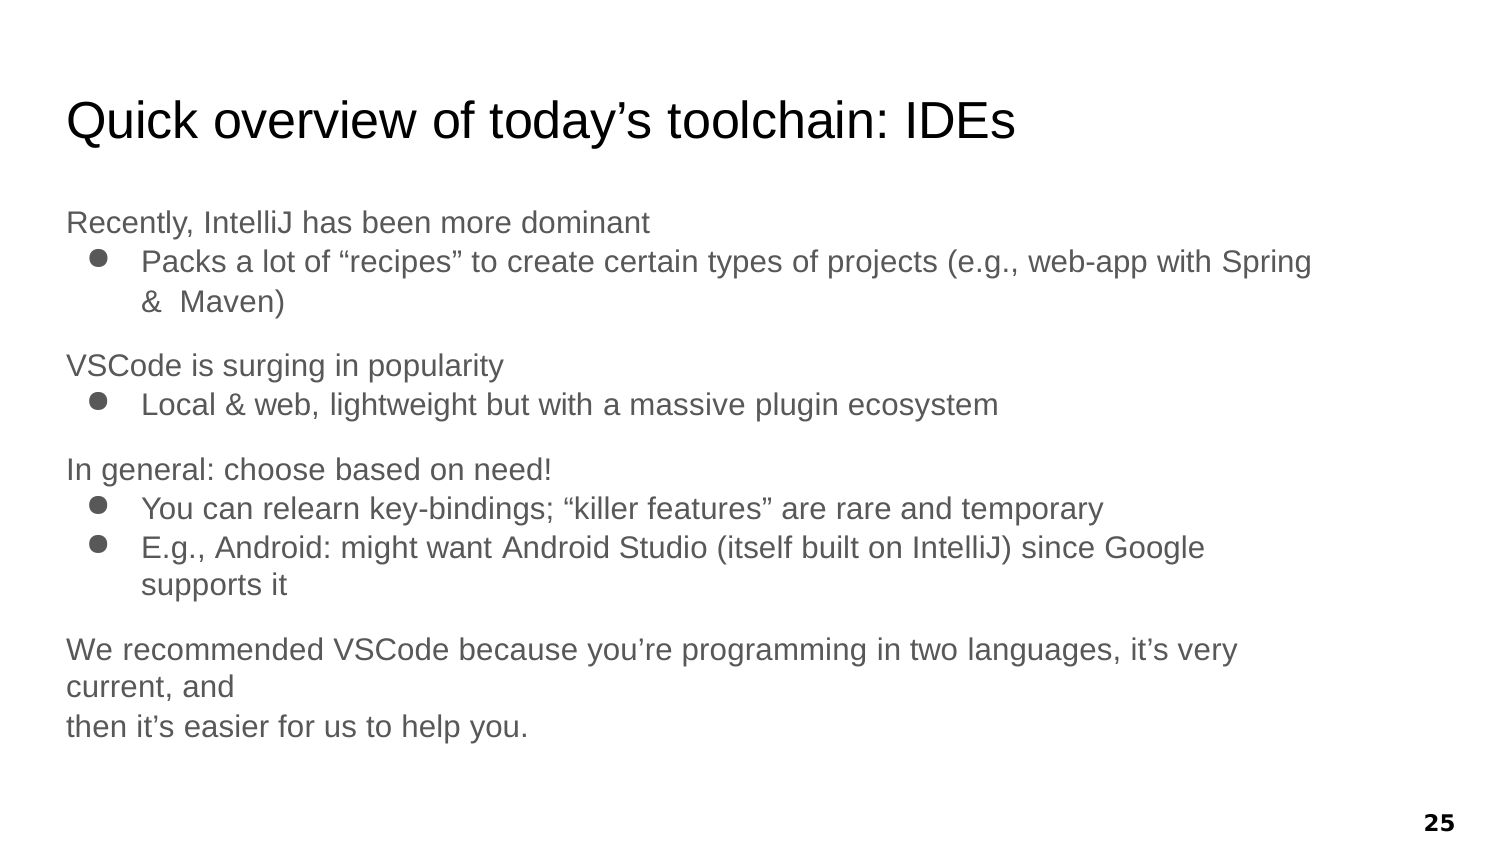

# Quick overview of today’s toolchain: IDEs
Recently, IntelliJ has been more dominant
Packs a lot of “recipes” to create certain types of projects (e.g., web-app with Spring &  Maven)
VSCode is surging in popularity
Local & web, lightweight but with a massive plugin ecosystem
In general: choose based on need!
You can relearn key-bindings; “killer features” are rare and temporary
E.g., Android: might want Android Studio (itself built on IntelliJ) since Google supports it
We recommended VSCode because you’re programming in two languages, it’s very current, and
then it’s easier for us to help you.
25